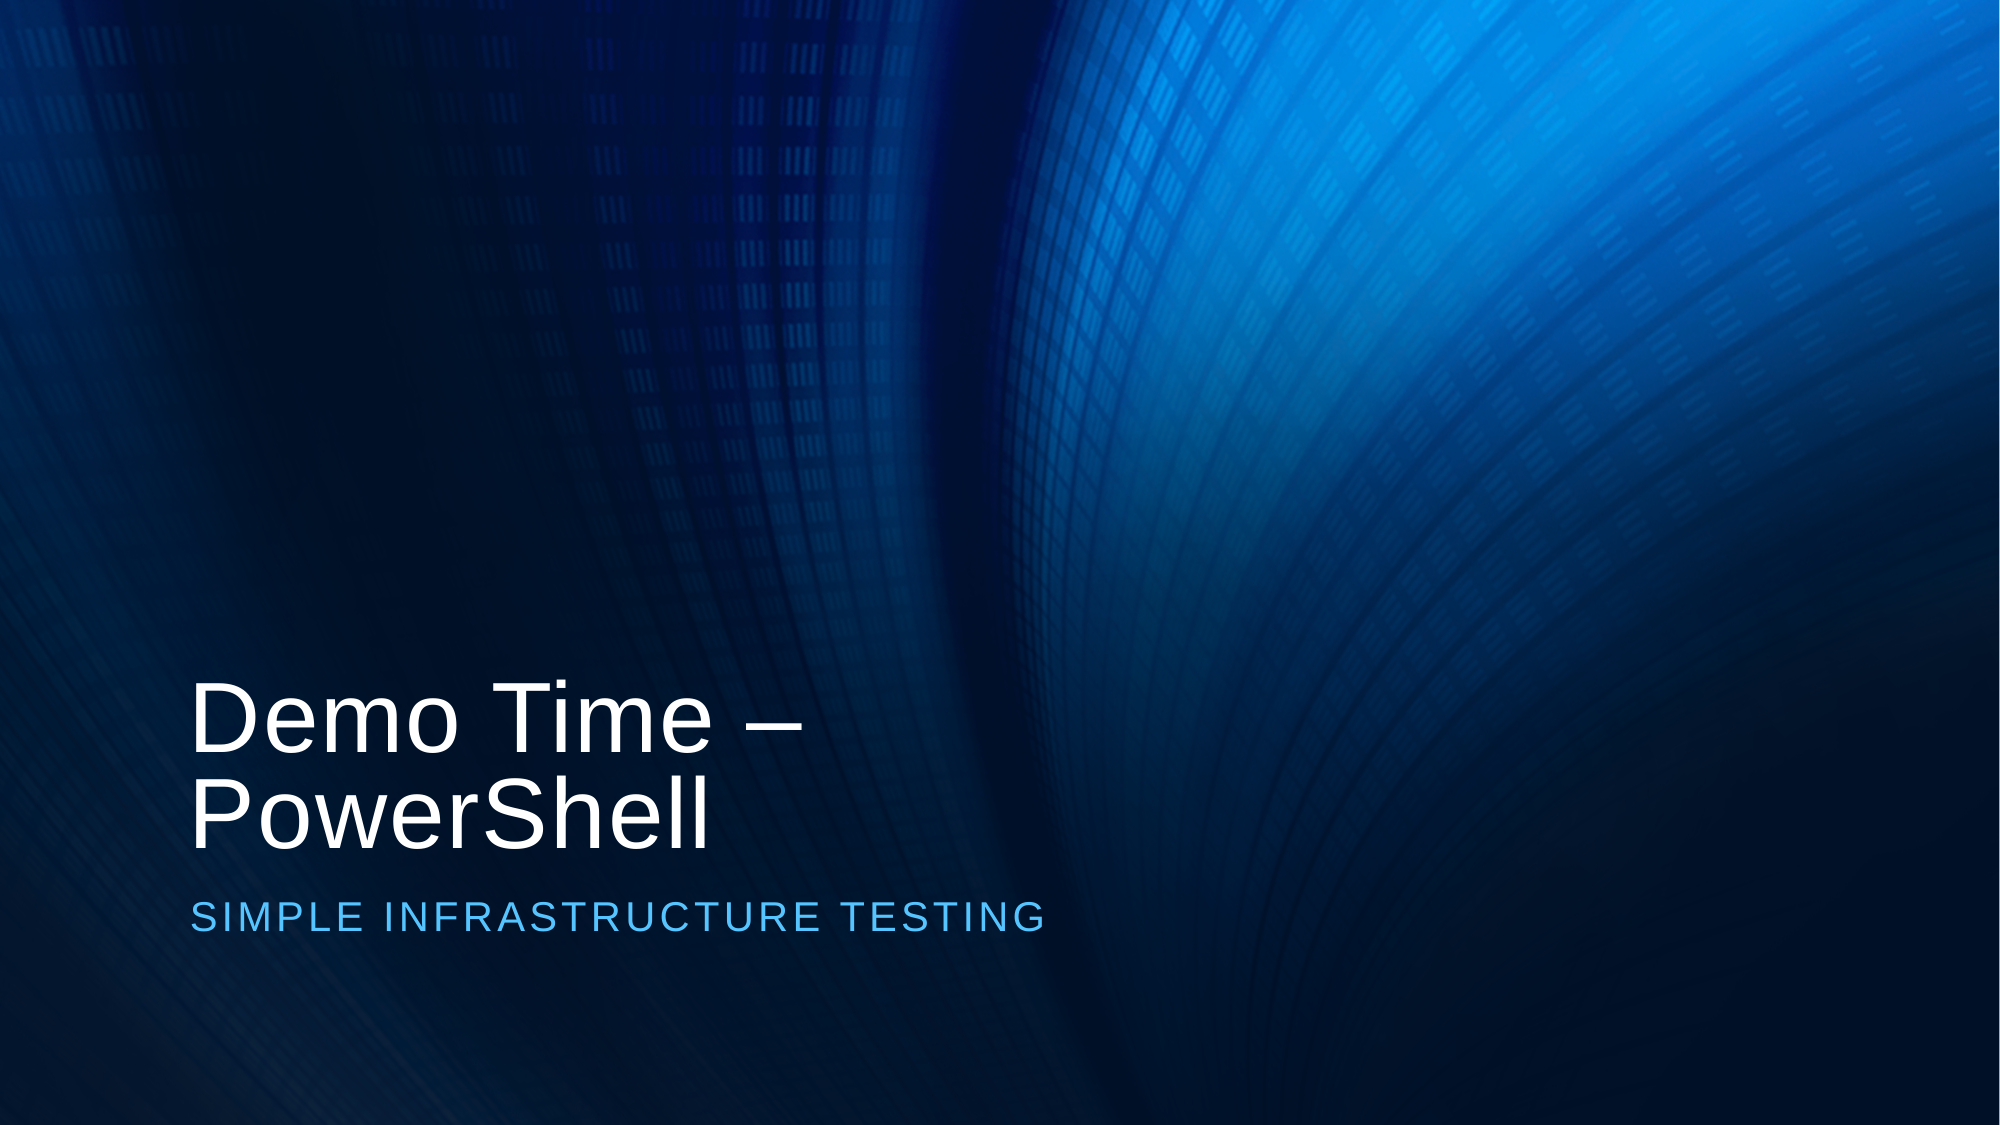

# Demo Time – PowerShell
Simple Infrastructure Testing